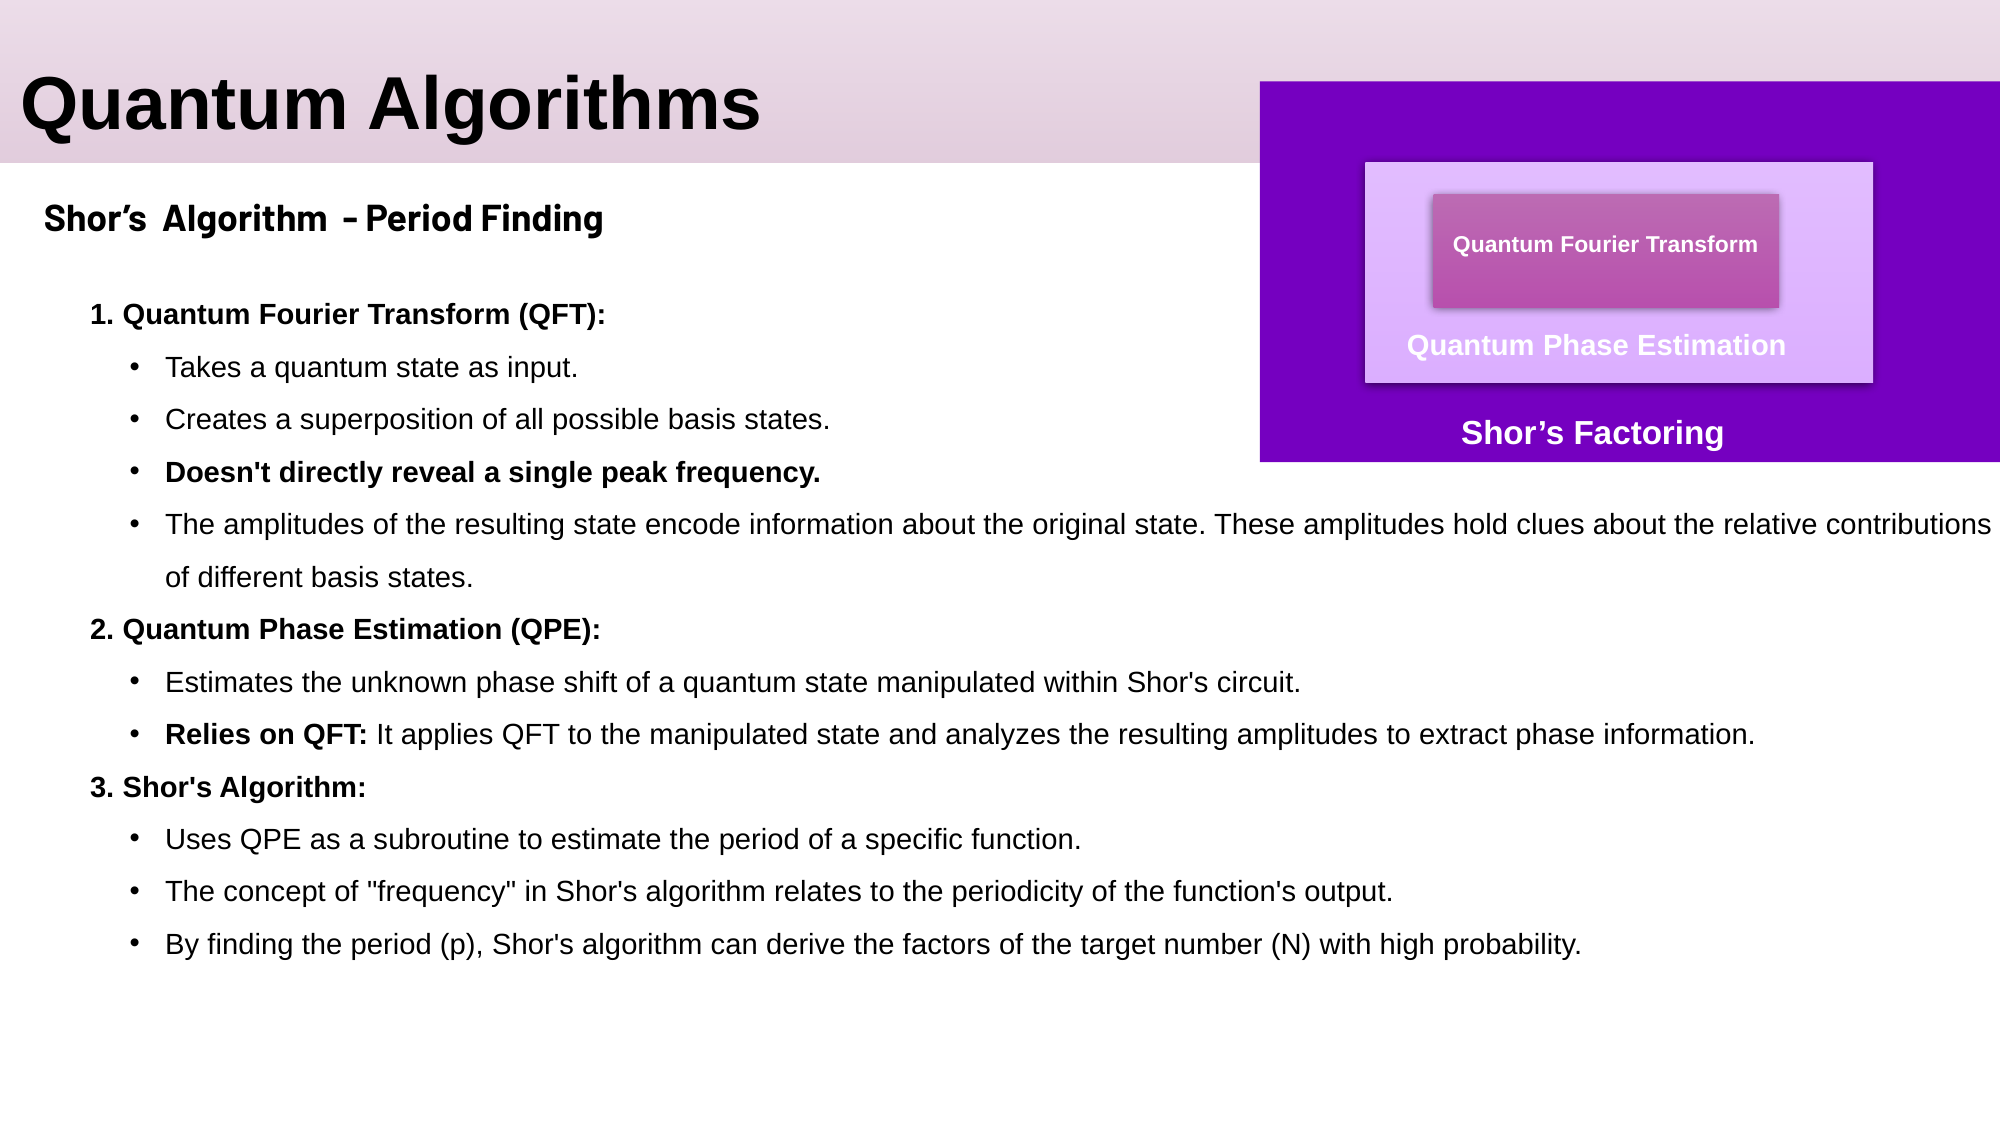

Quantum Algorithms

Quantum Fourier Transform
Quantum Phase Estimation
Shor’s Factoring
Shor’s  Algorithm  - Period Finding
1. Quantum Fourier Transform (QFT):
Takes a quantum state as input.
Creates a superposition of all possible basis states.
Doesn't directly reveal a single peak frequency.
The amplitudes of the resulting state encode information about the original state. These amplitudes hold clues about the relative contributions of different basis states.
2. Quantum Phase Estimation (QPE):
Estimates the unknown phase shift of a quantum state manipulated within Shor's circuit.
Relies on QFT: It applies QFT to the manipulated state and analyzes the resulting amplitudes to extract phase information.
3. Shor's Algorithm:
Uses QPE as a subroutine to estimate the period of a specific function.
The concept of "frequency" in Shor's algorithm relates to the periodicity of the function's output.
By finding the period (p), Shor's algorithm can derive the factors of the target number (N) with high probability.